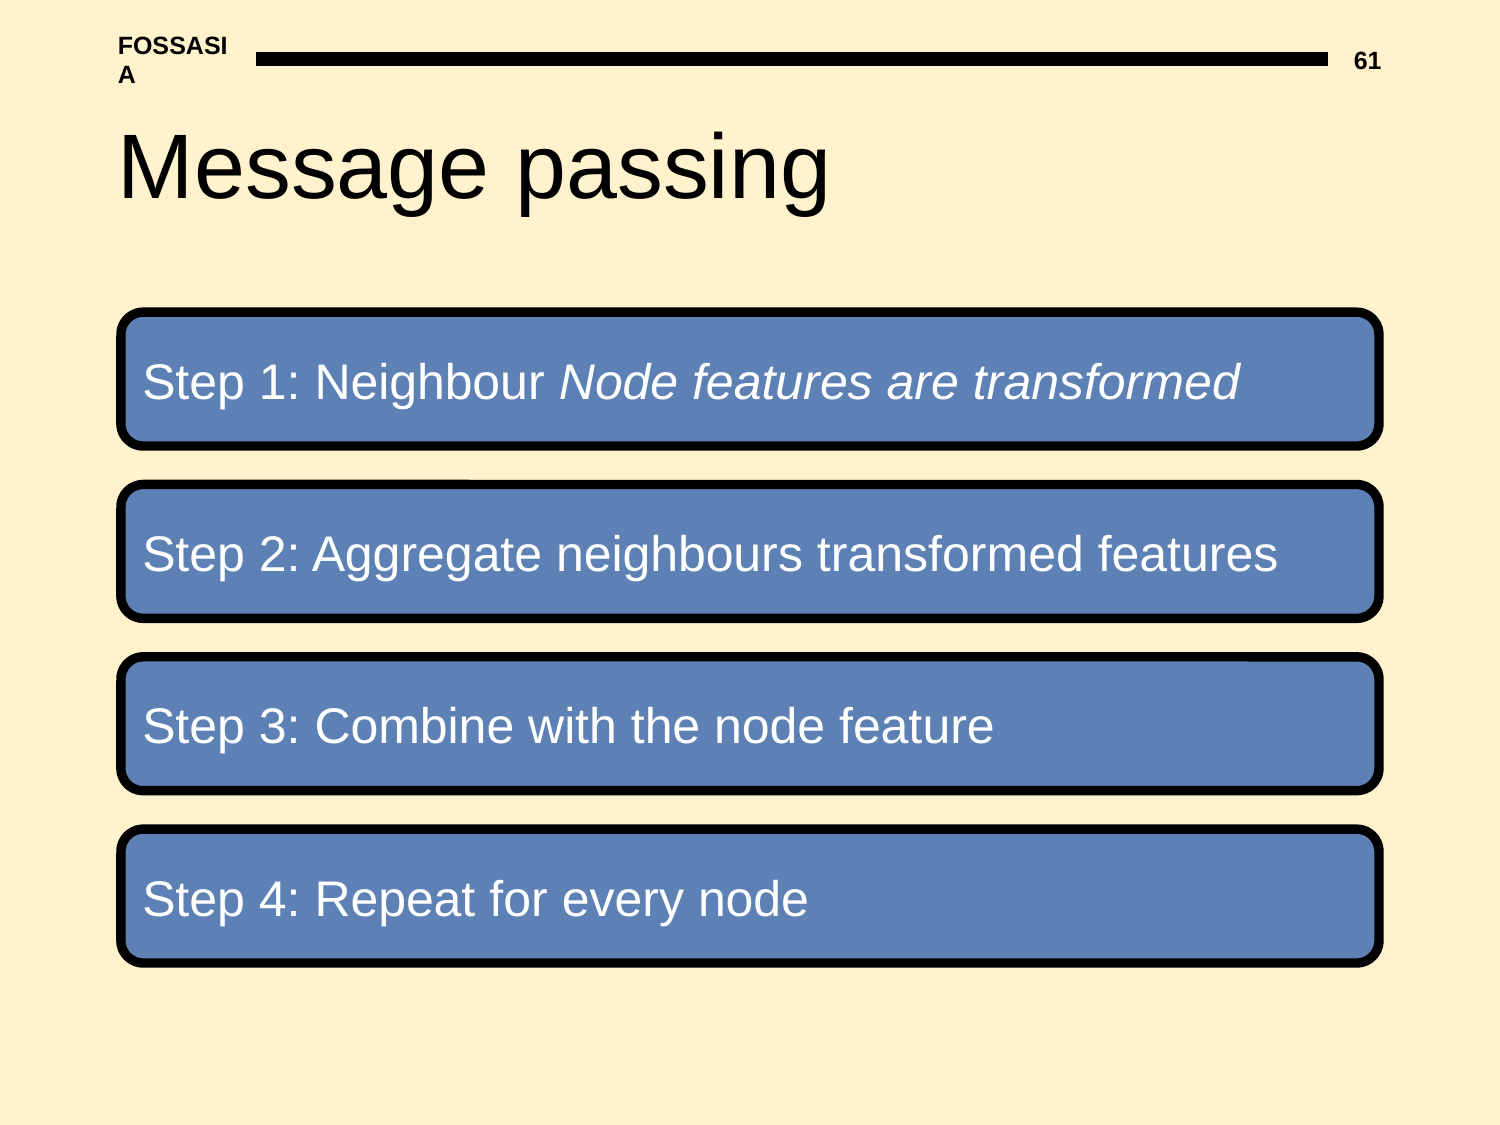

# Message passing
Step 1: Neighbour Node features are transformed
Step 2: Aggregate neighbours transformed features
Step 3: Combine with the node feature
Step 4: Repeat for every node